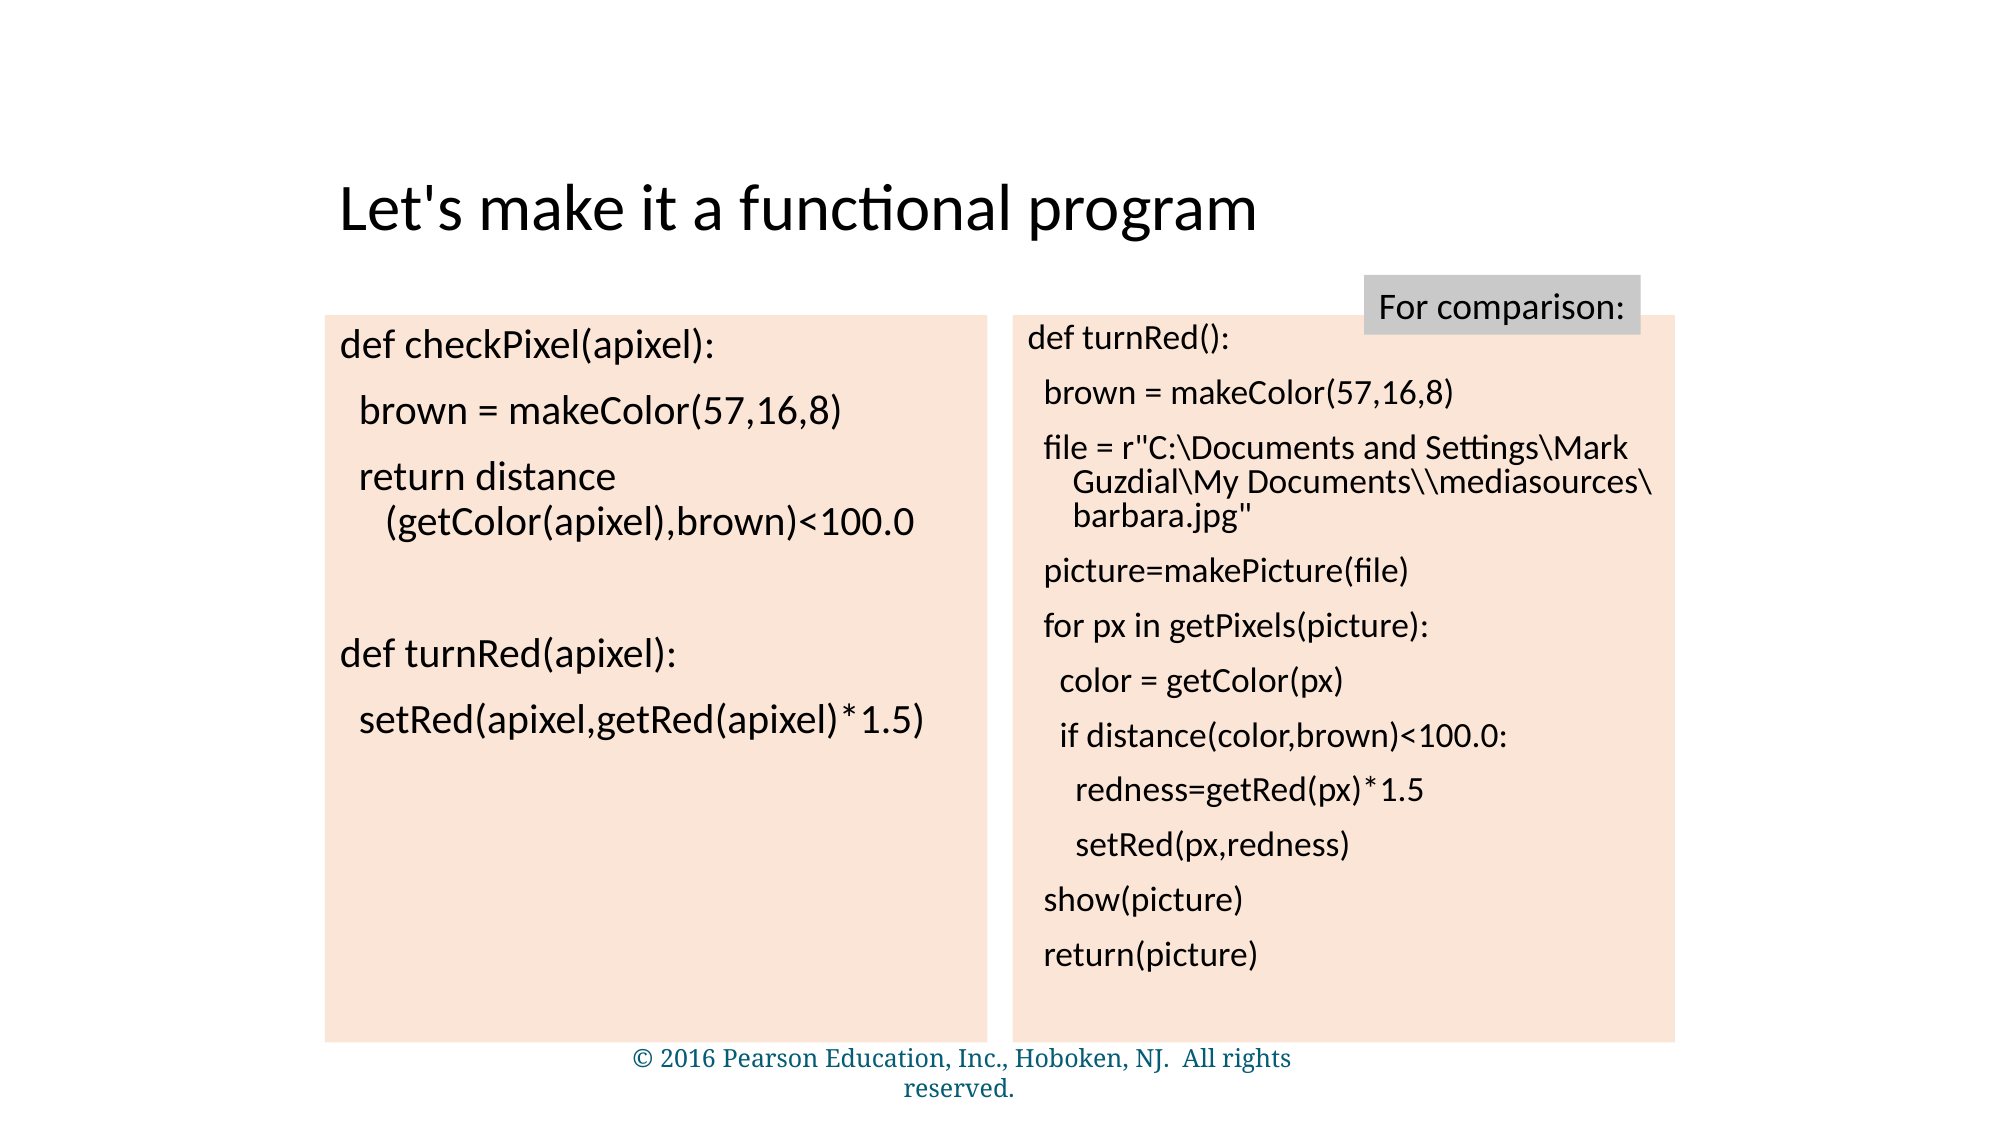

# Let's make it a functional program
For comparison:
def checkPixel(apixel):
  brown = makeColor(57,16,8)
  return distance (getColor(apixel),brown)<100.0

def turnRed(apixel):
  setRed(apixel,getRed(apixel)*1.5)

def turnRed():
  brown = makeColor(57,16,8)
  file = r"C:\Documents and Settings\Mark Guzdial\My Documents\\mediasources\barbara.jpg"
  picture=makePicture(file)
  for px in getPixels(picture):
    color = getColor(px)
    if distance(color,brown)<100.0:
      redness=getRed(px)*1.5
      setRed(px,redness)
  show(picture)
  return(picture)

© 2016 Pearson Education, Inc., Hoboken, NJ.  All rights reserved.